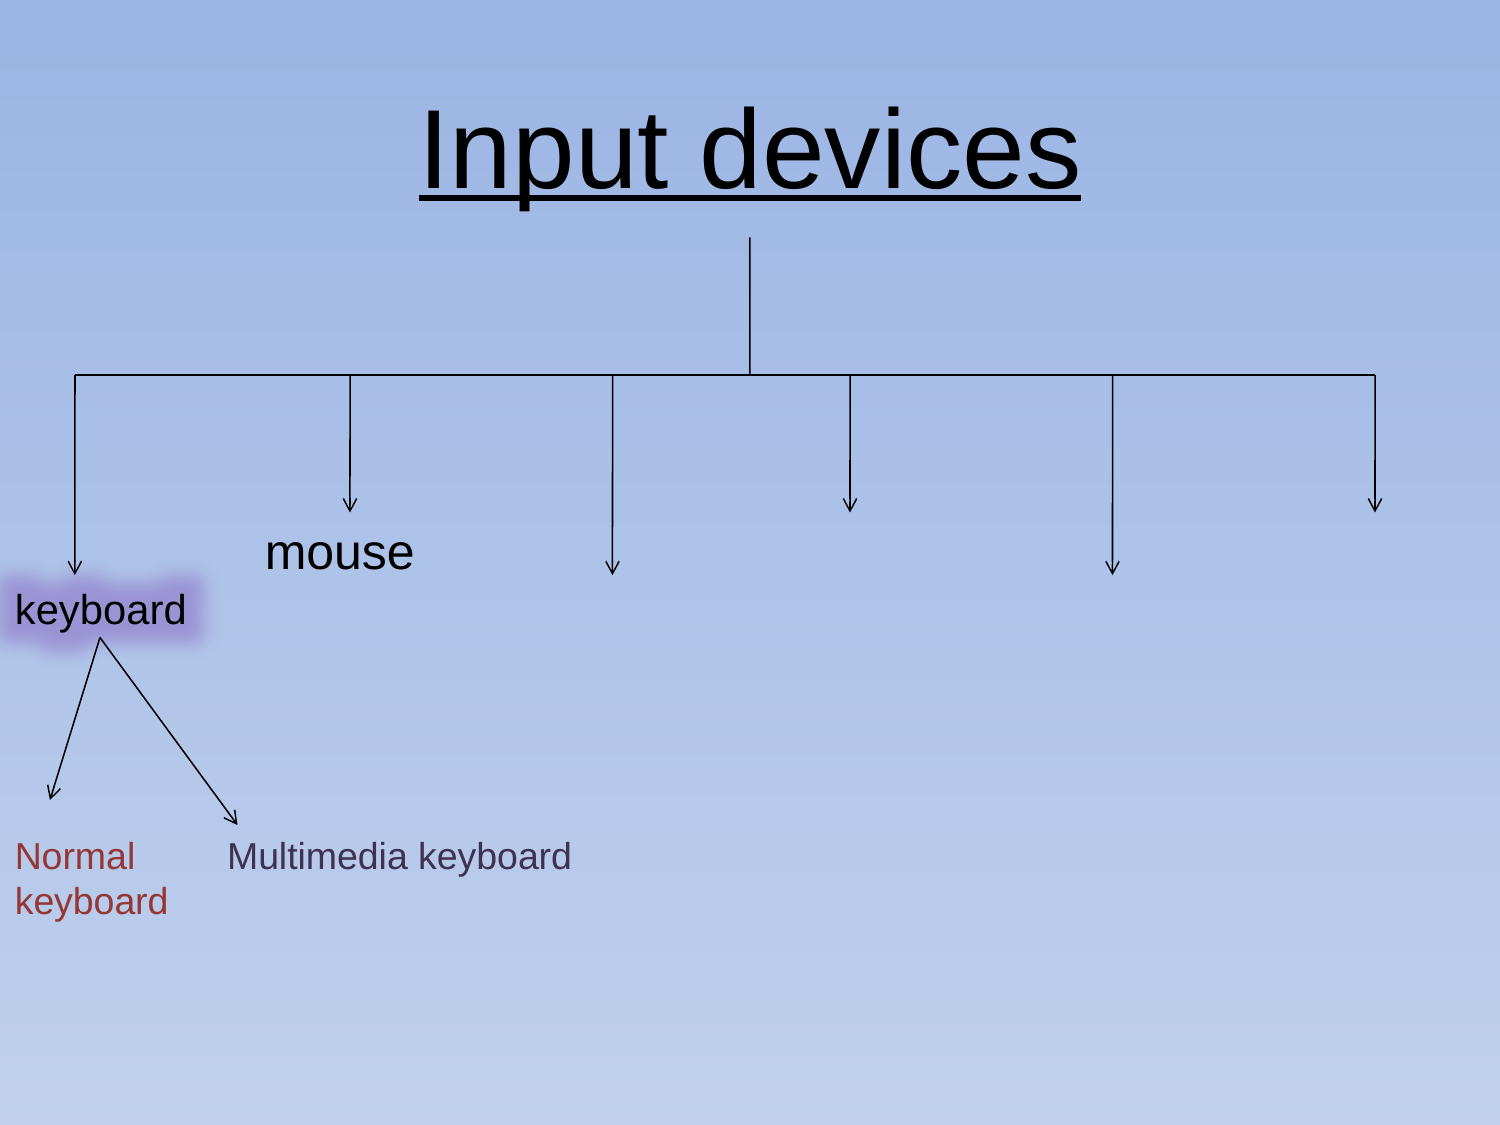

# Input devices
mouse
keyboard
Normal
keyboard
Multimedia keyboard